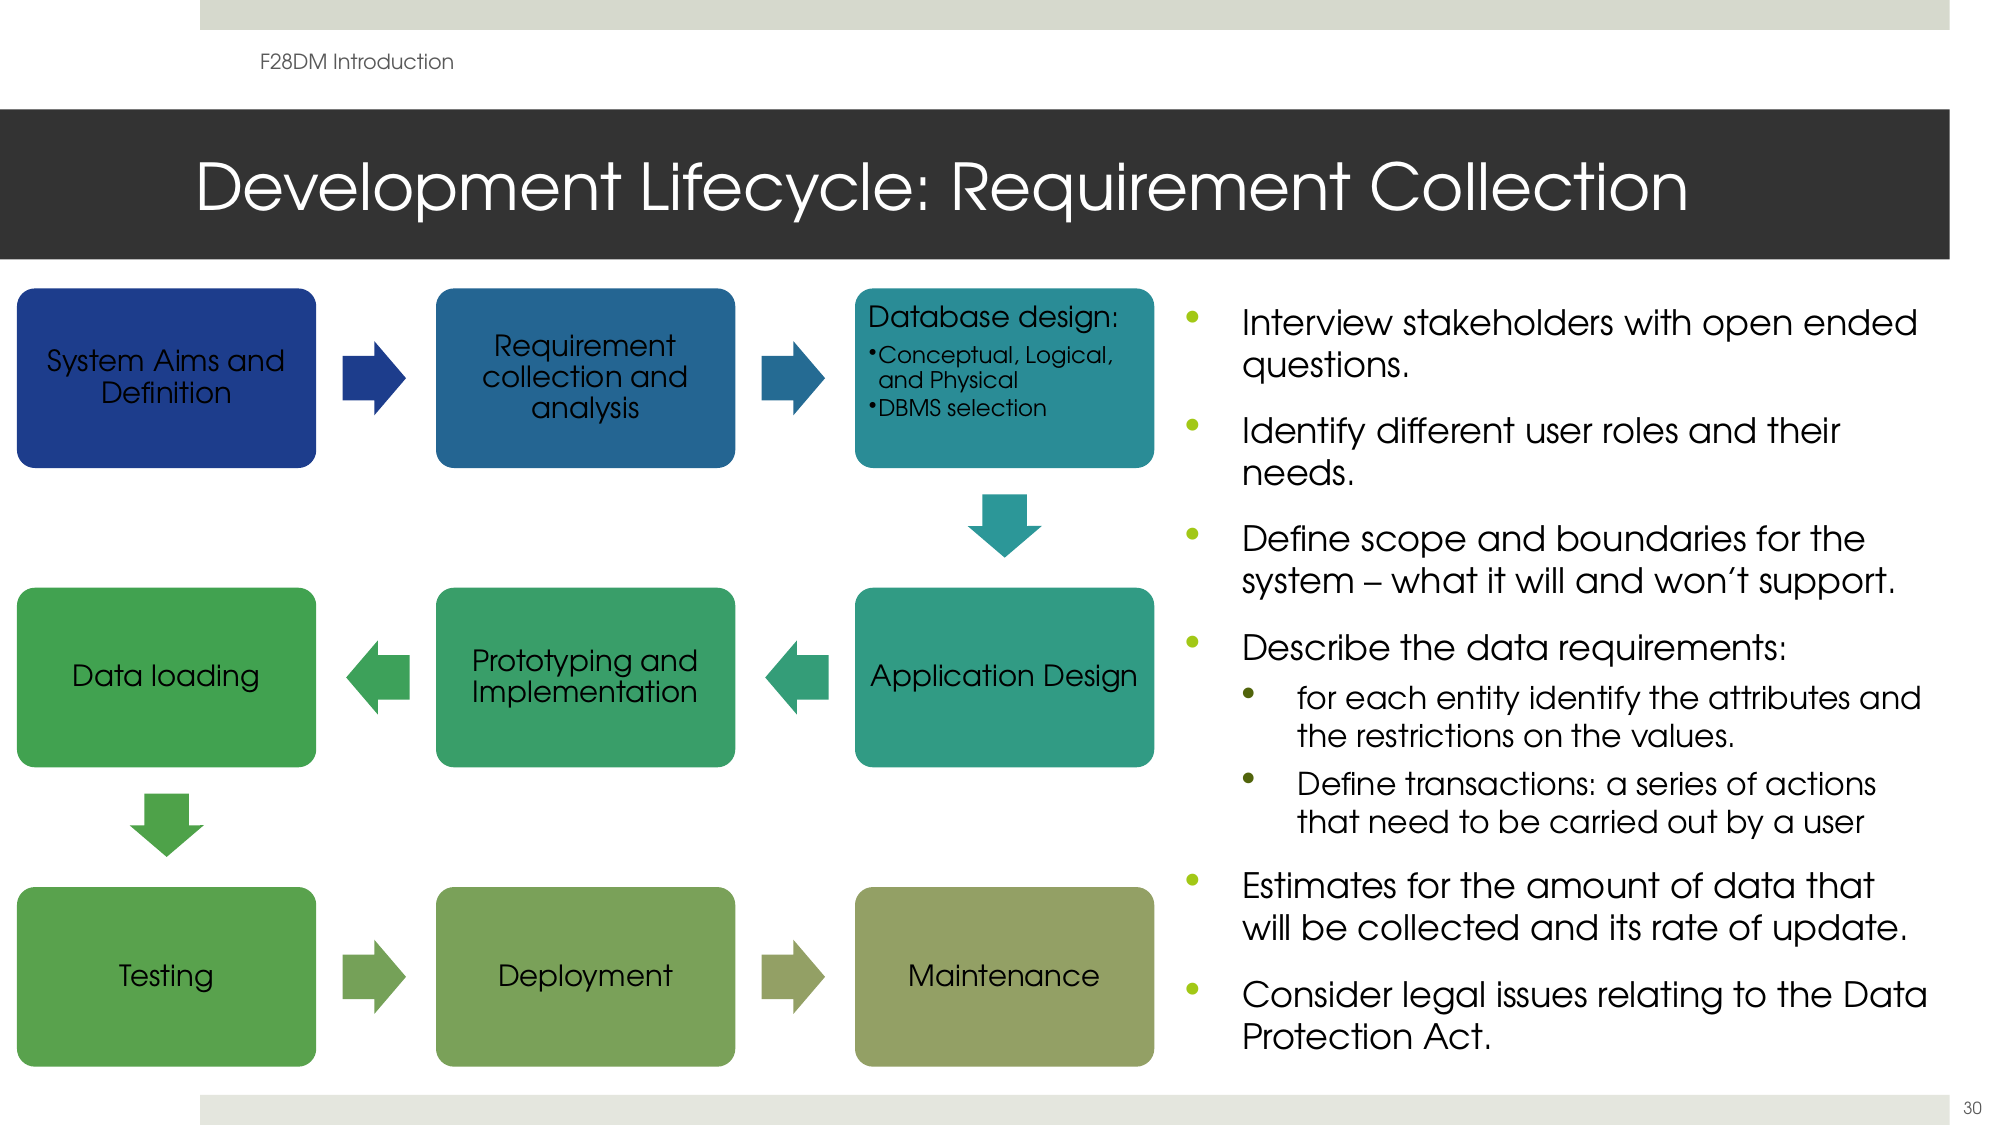

F28DM Introduction

# Development Lifecycle: Requirement Collection
Interview stakeholders with open ended questions.
Identify different user roles and their needs.
Define scope and boundaries for the system – what it will and won’t support.
Describe the data requirements:
for each entity identify the attributes and the restrictions on the values.
Define transactions: a series of actions that need to be carried out by a user
Estimates for the amount of data that will be collected and its rate of update.
Consider legal issues relating to the Data Protection Act.
System Aims and Definition
Requirement collection and analysis
Database design:
Conceptual, Logical, and Physical
DBMS selection

Data loading
Prototyping and Implementation
Application Design

Testing
Deployment
Maintenance

30